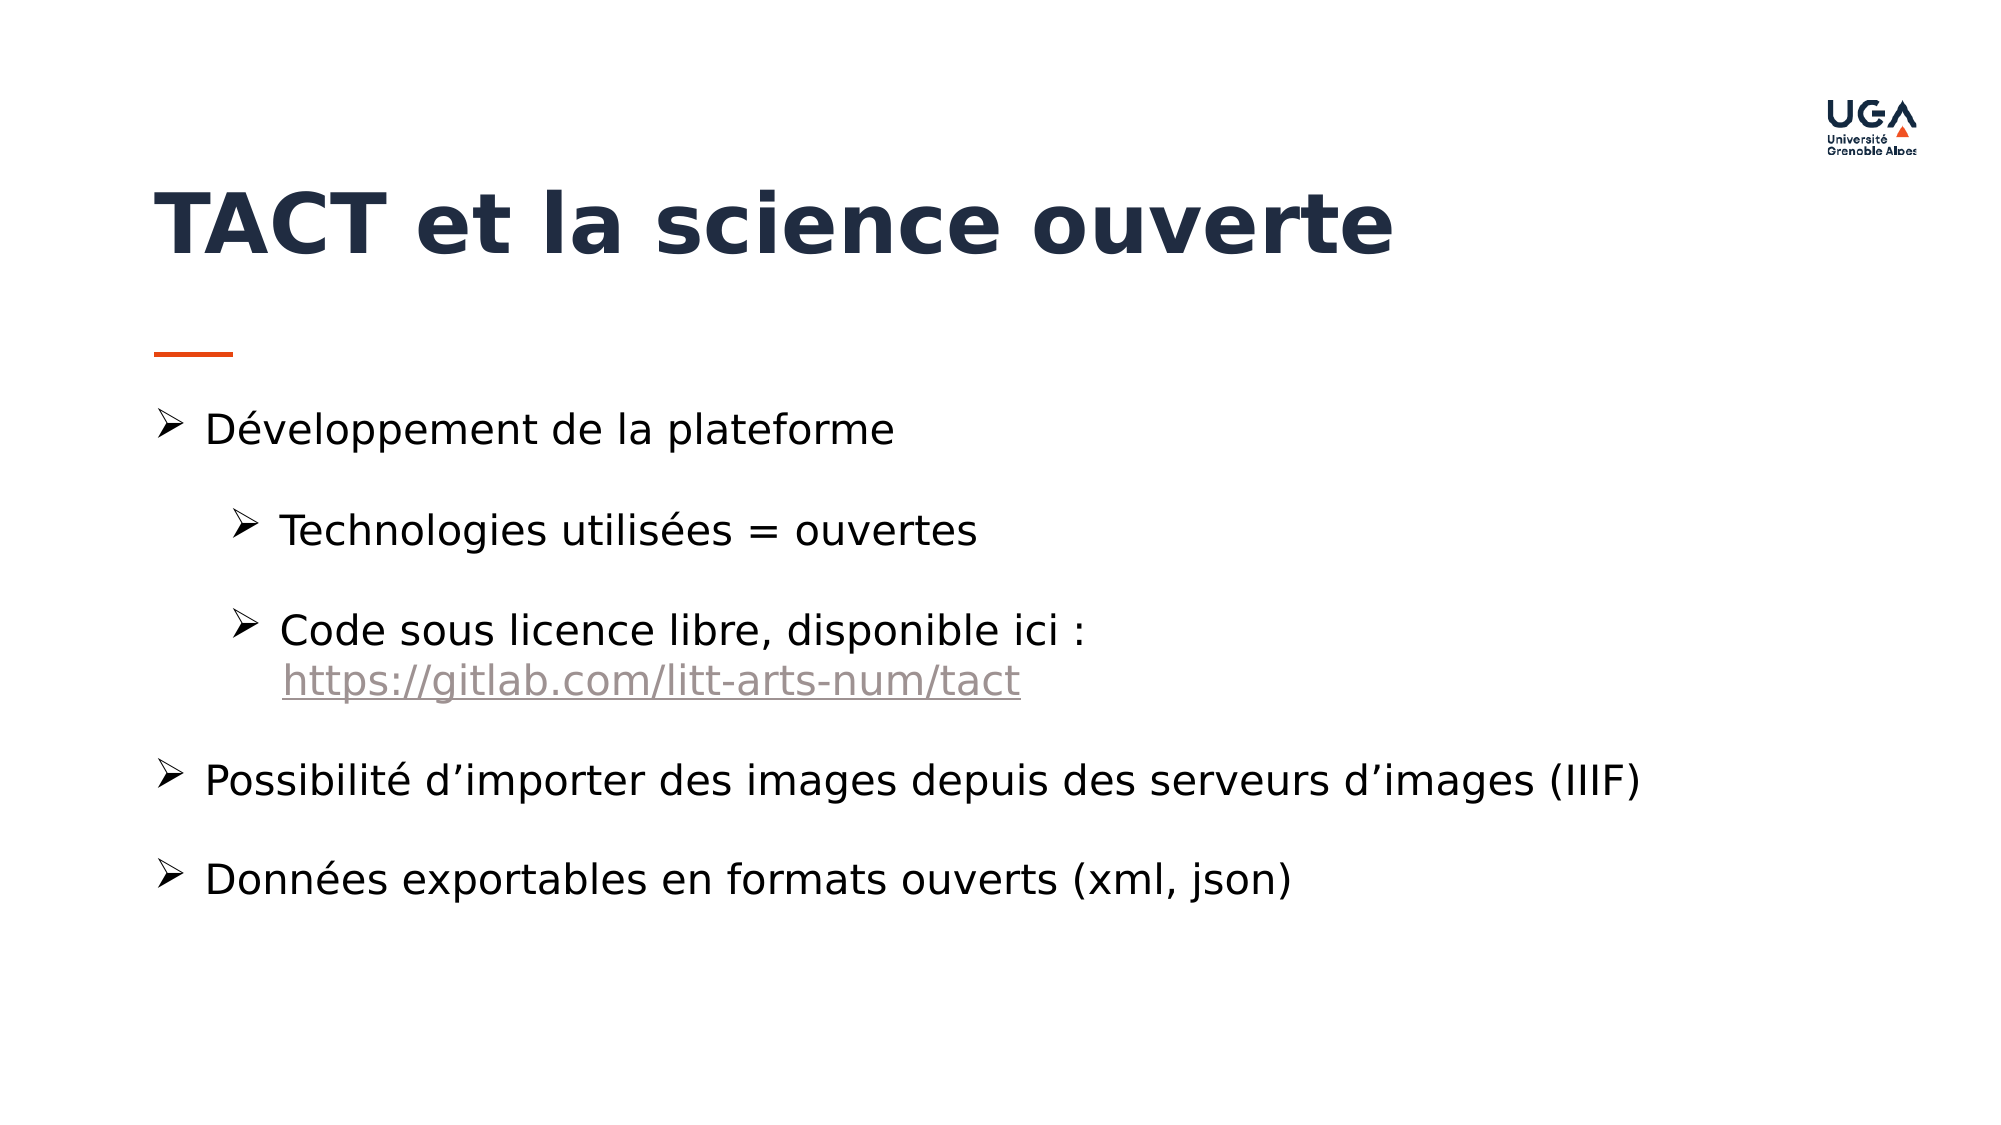

TACT et la science ouverte
Développement de la plateforme

Technologies utilisées = ouvertes

Code sous licence libre, disponible ici :
    https://gitlab.com/litt-arts-num/tact

Possibilité d’importer des images depuis des serveurs d’images (IIIF)

Données exportables en formats ouverts (xml, json)